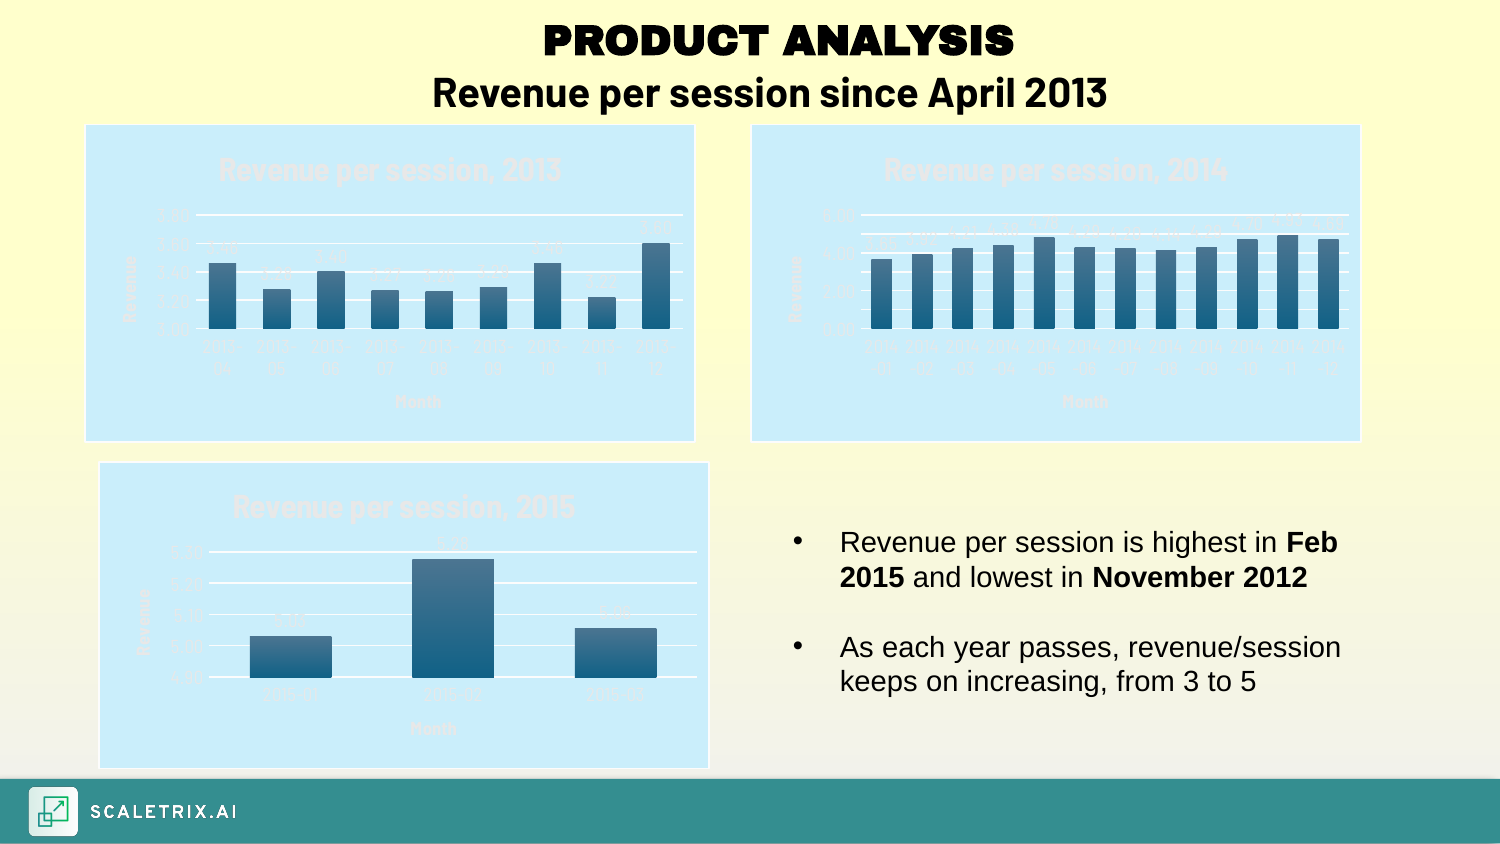

PRODUCT ANALYSIS
Revenue per session since April 2013

### Chart: Revenue per session, 2013

| Category | Total |
|---|---|
| 2013-04 | 3.459373 |
| 2013-05 | 3.277857 |
| 2013-06 | 3.398739 |
| 2013-07 | 3.270174 |
| 2013-08 | 3.258628 |
| 2013-09 | 3.28955 |
| 2013-10 | 3.459835 |
| 2013-11 | 3.217026 |
| 2013-12 | 3.597898 |

### Chart: Revenue per session, 2014

| Category | Total |
|---|---|
| 2014-01 | 3.654729 |
| 2014-02 | 3.917652 |
| 2014-03 | 4.212022 |
| 2014-04 | 4.376073 |
| 2014-05 | 4.78123 |
| 2014-06 | 4.29275 |
| 2014-07 | 4.203341 |
| 2014-08 | 4.136506 |
| 2014-09 | 4.287819 |
| 2014-10 | 4.698251 |
| 2014-11 | 4.933168 |
| 2014-12 | 4.692959 |

### Chart: Revenue per session, 2015

| Category | Total |
|---|---|
| 2015-01 | 5.029108 |
| 2015-02 | 5.275621 |
| 2015-03 | 5.055865 |
Revenue per session is highest in Feb 2015 and lowest in November 2012

As each year passes, revenue/session keeps on increasing, from 3 to 5